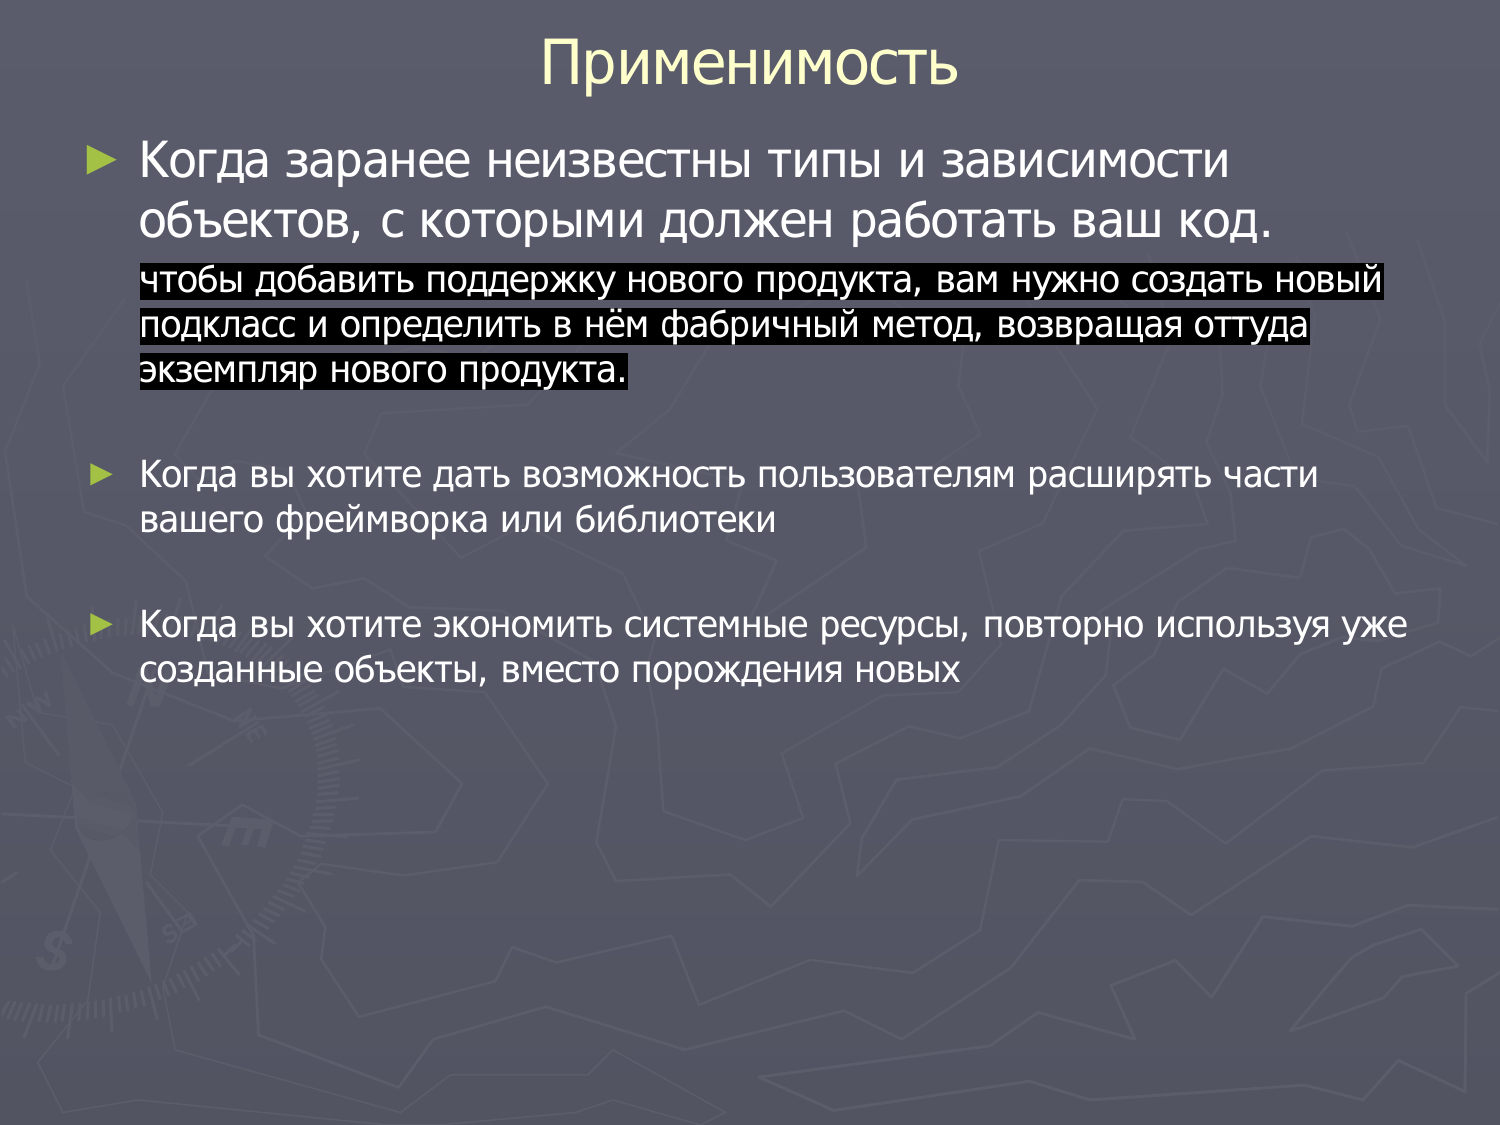

# Применимость
Когда заранее неизвестны типы и зависимости объектов, с которыми должен работать ваш код.
чтобы добавить поддержку нового продукта, вам нужно создать новый подкласс и определить в нём фабричный метод, возвращая оттуда экземпляр нового продукта.

Когда вы хотите дать возможность пользователям расширять части вашего фреймворка или библиотеки

Когда вы хотите экономить системные ресурсы, повторно используя уже созданные объекты, вместо порождения новых